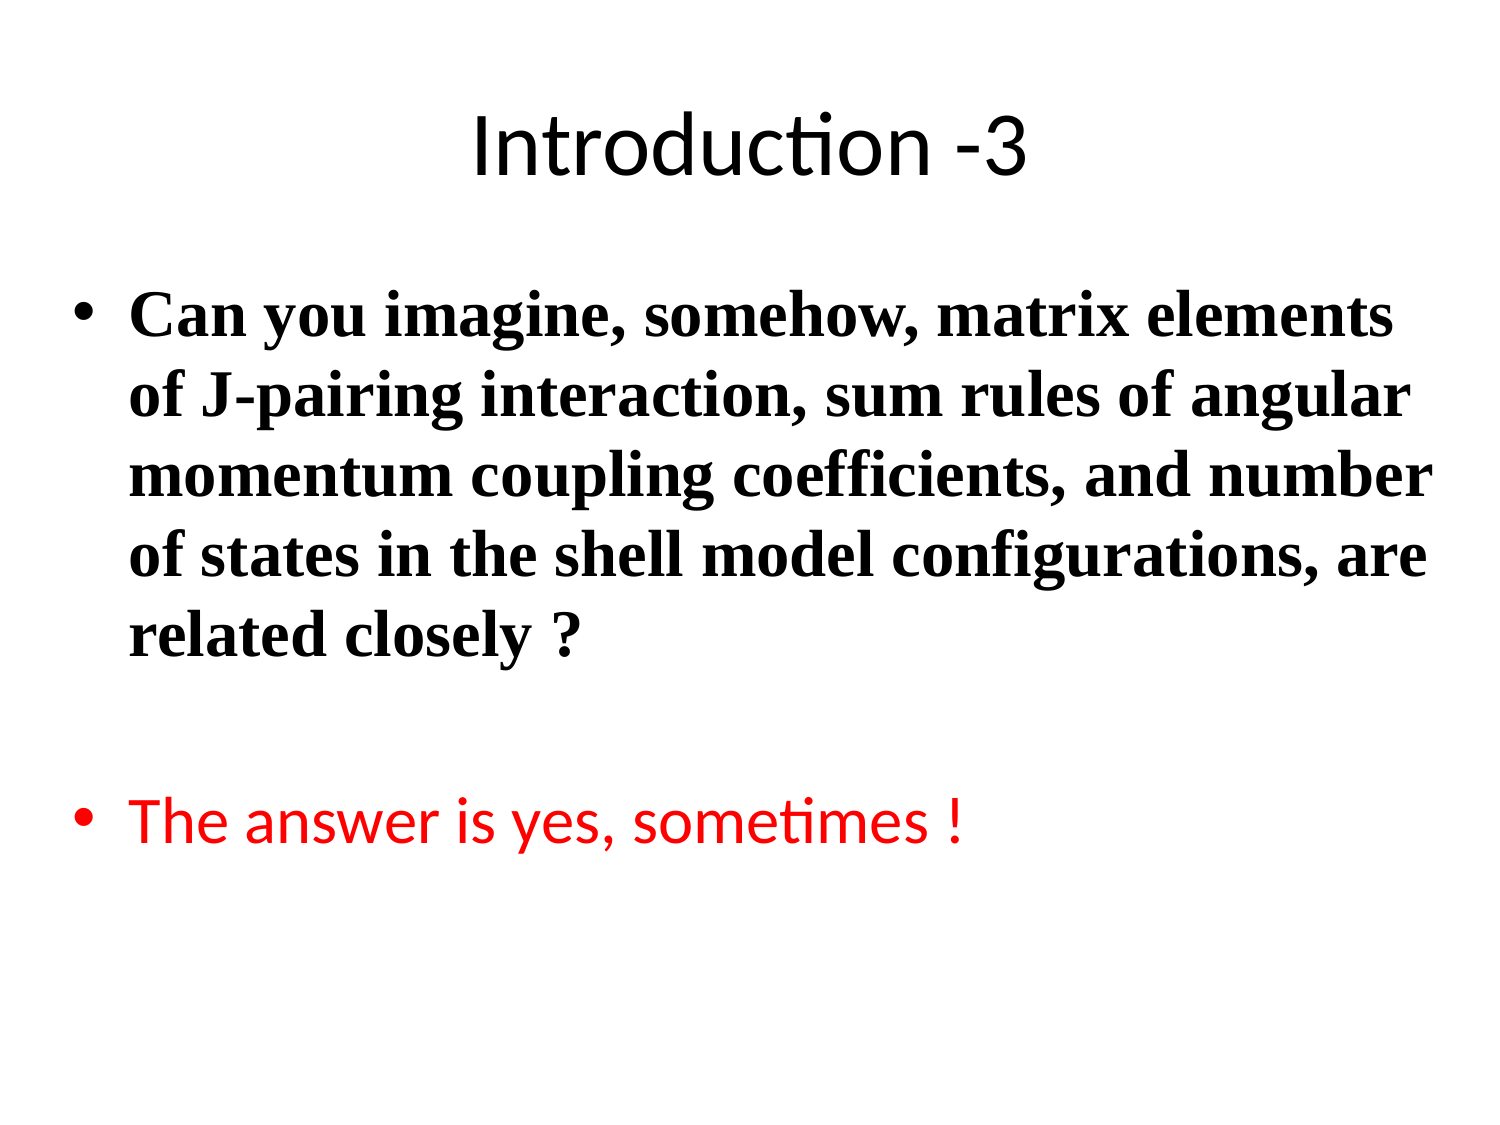

# Introduction -3
Can you imagine, somehow, matrix elements of J-pairing interaction, sum rules of angular momentum coupling coefficients, and number of states in the shell model configurations, are related closely ?

The answer is yes, sometimes !